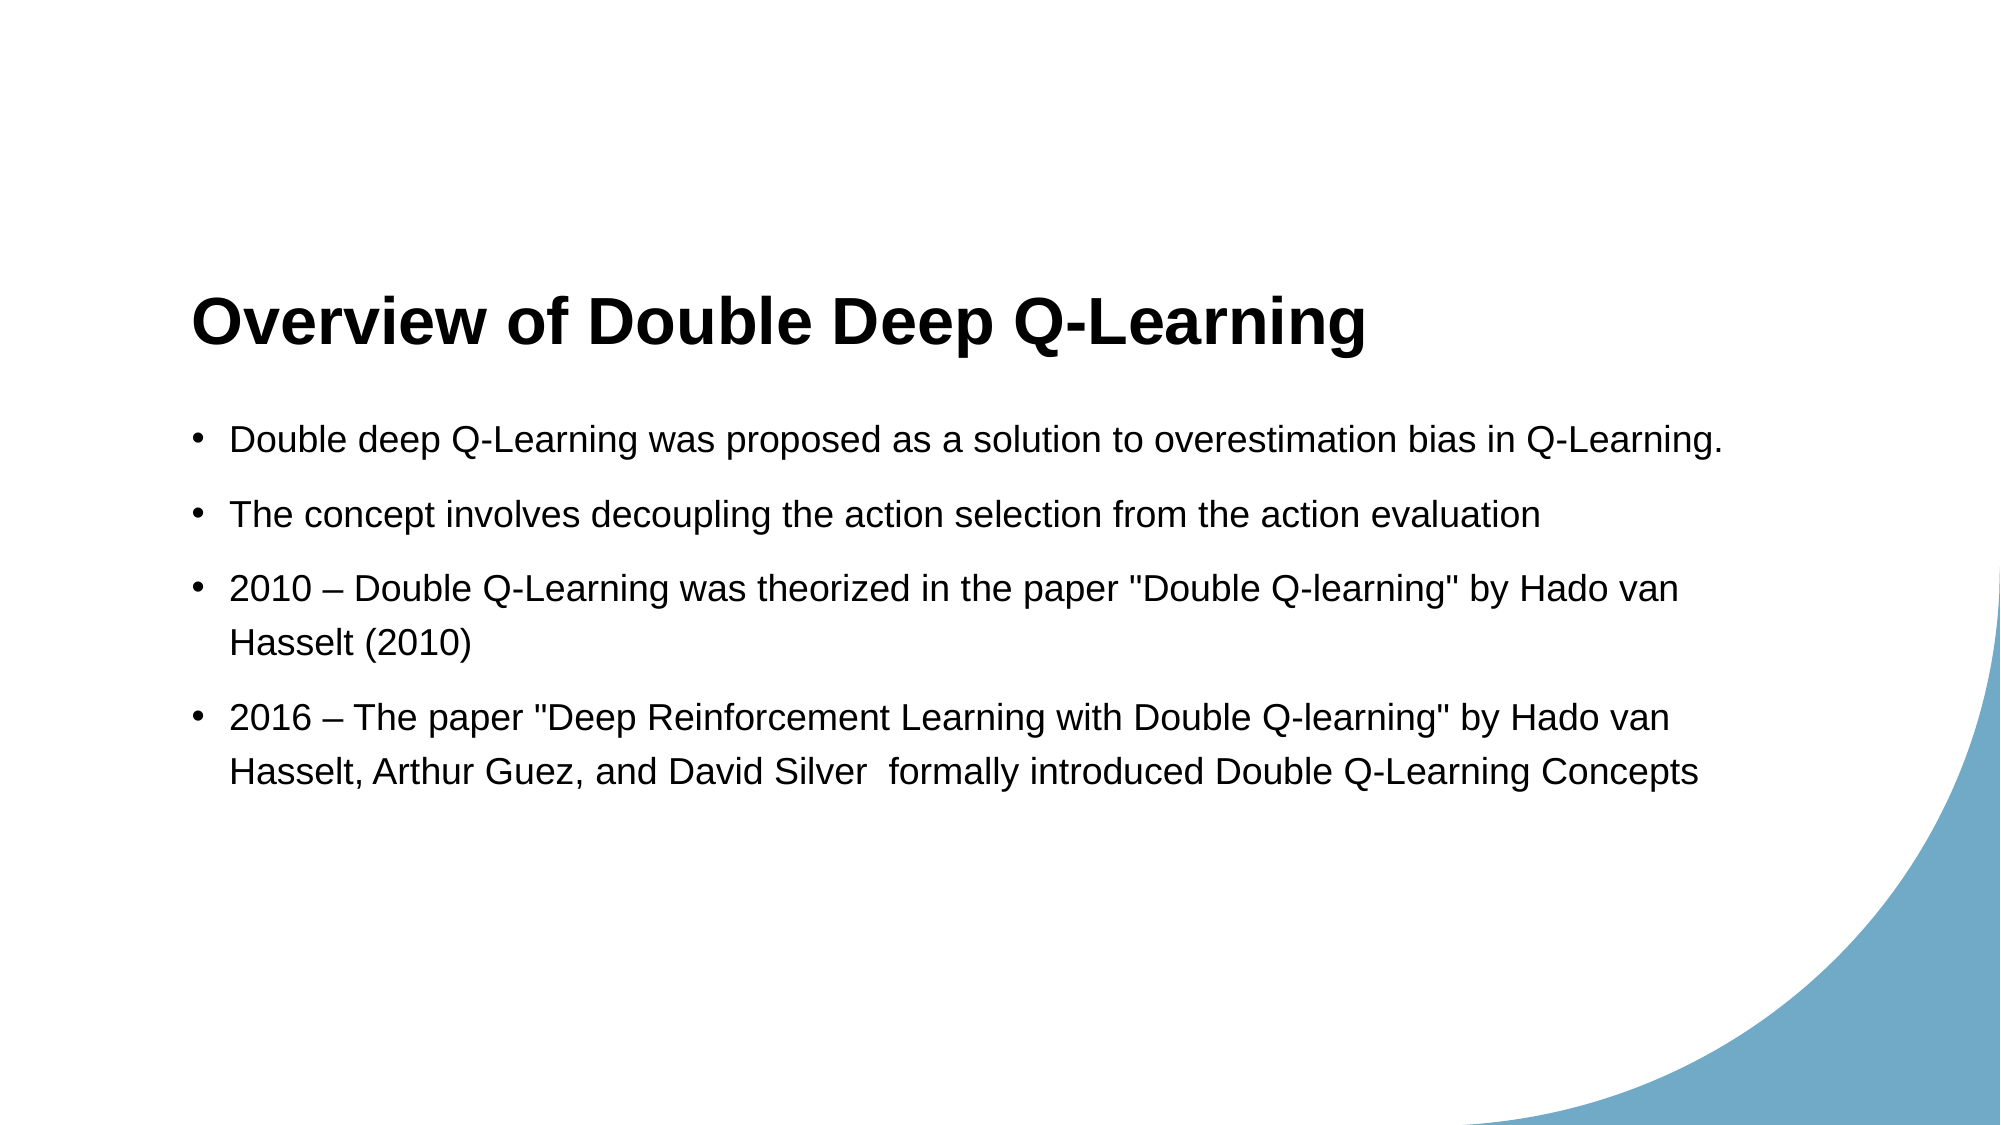

# Overview of Double Deep Q-Learning
Double deep Q-Learning was proposed as a solution to overestimation bias in Q-Learning.
The concept involves decoupling the action selection from the action evaluation
2010 – Double Q-Learning was theorized in the paper "Double Q-learning" by Hado van Hasselt (2010)
2016 – The paper "Deep Reinforcement Learning with Double Q-learning" by Hado van Hasselt, Arthur Guez, and David Silver  formally introduced Double Q-Learning Concepts